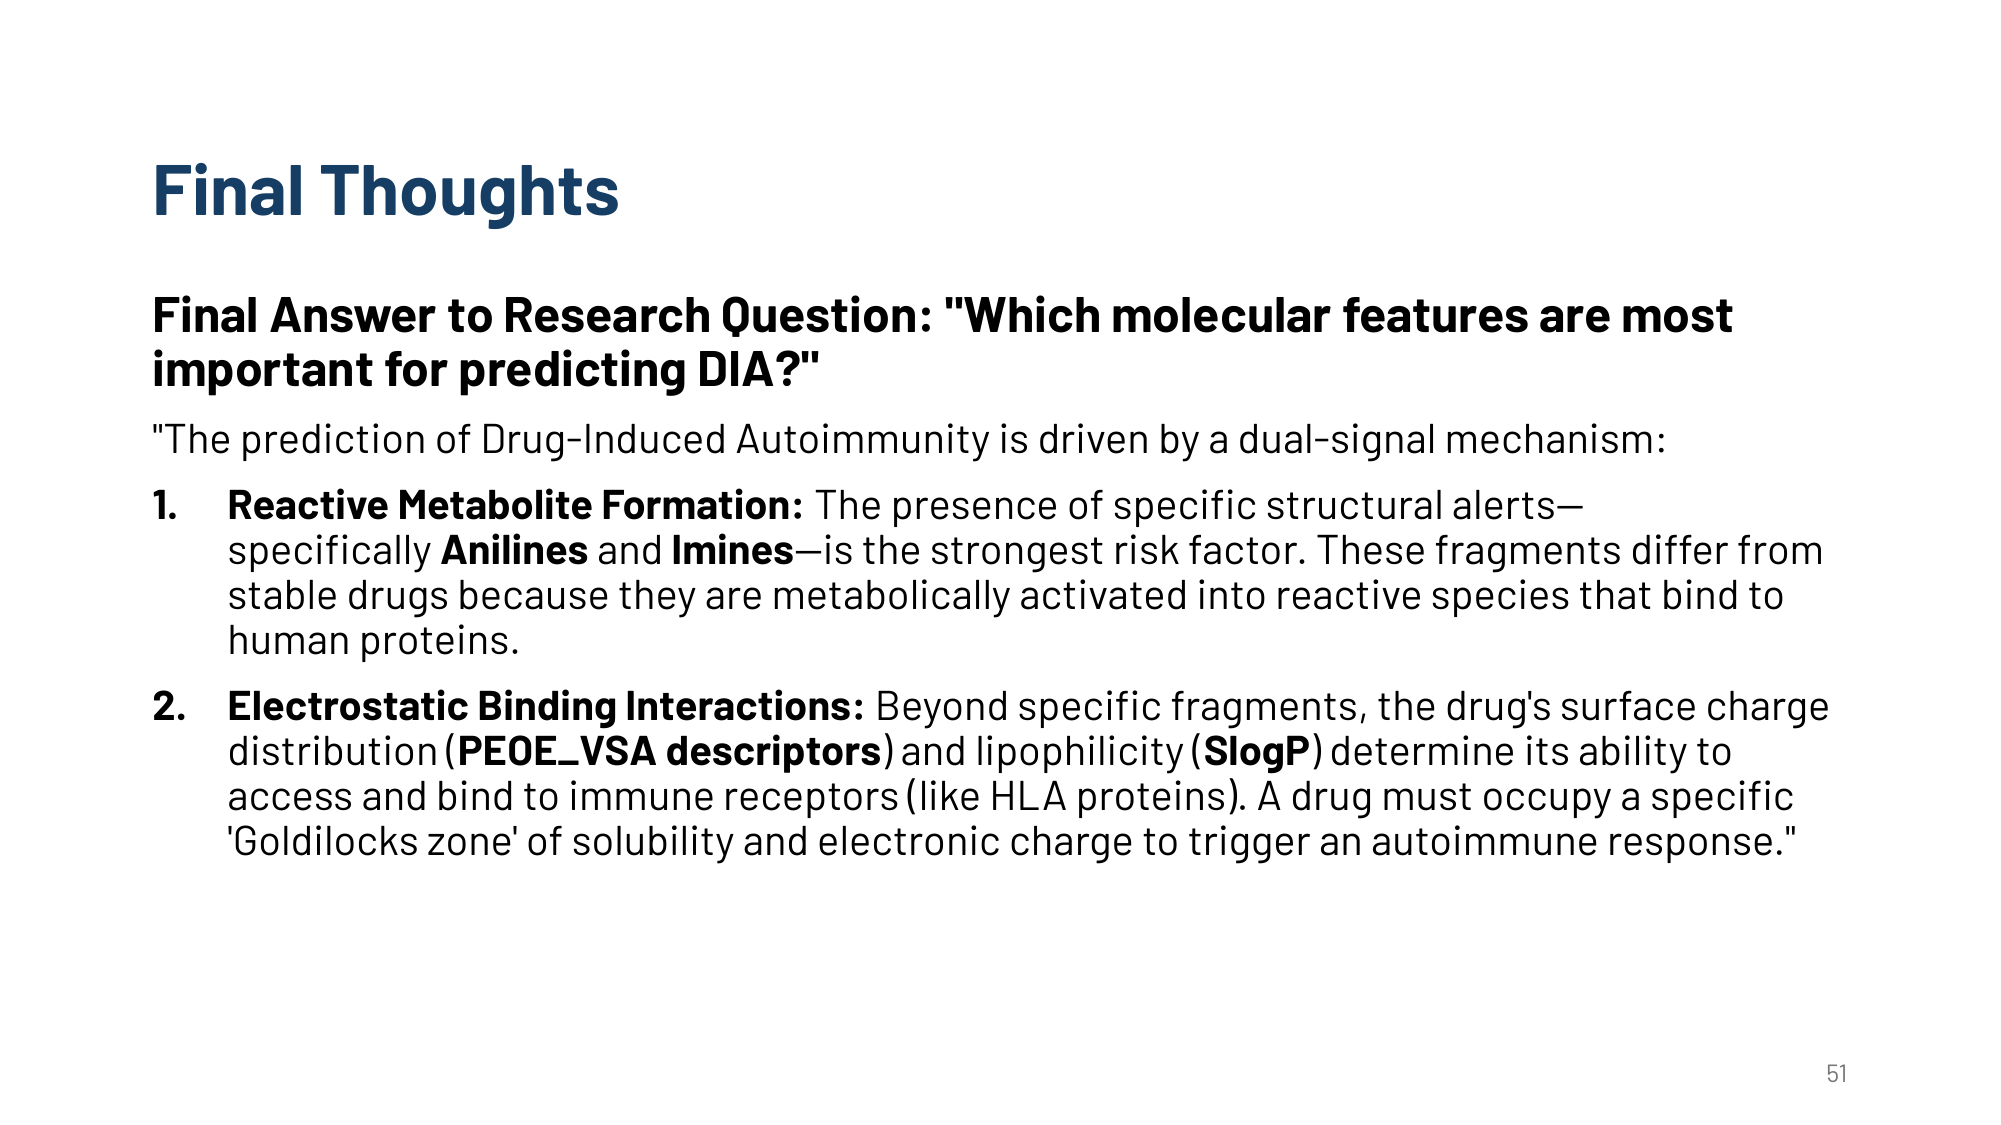

# Final Thoughts
Final Answer to Research Question: "Which molecular features are most important for predicting DIA?"
"The prediction of Drug-Induced Autoimmunity is driven by a dual-signal mechanism:
Reactive Metabolite Formation: The presence of specific structural alerts—specifically Anilines and Imines—is the strongest risk factor. These fragments differ from stable drugs because they are metabolically activated into reactive species that bind to human proteins.
Electrostatic Binding Interactions: Beyond specific fragments, the drug's surface charge distribution (PEOE_VSA descriptors) and lipophilicity (SlogP) determine its ability to access and bind to immune receptors (like HLA proteins). A drug must occupy a specific 'Goldilocks zone' of solubility and electronic charge to trigger an autoimmune response."

51